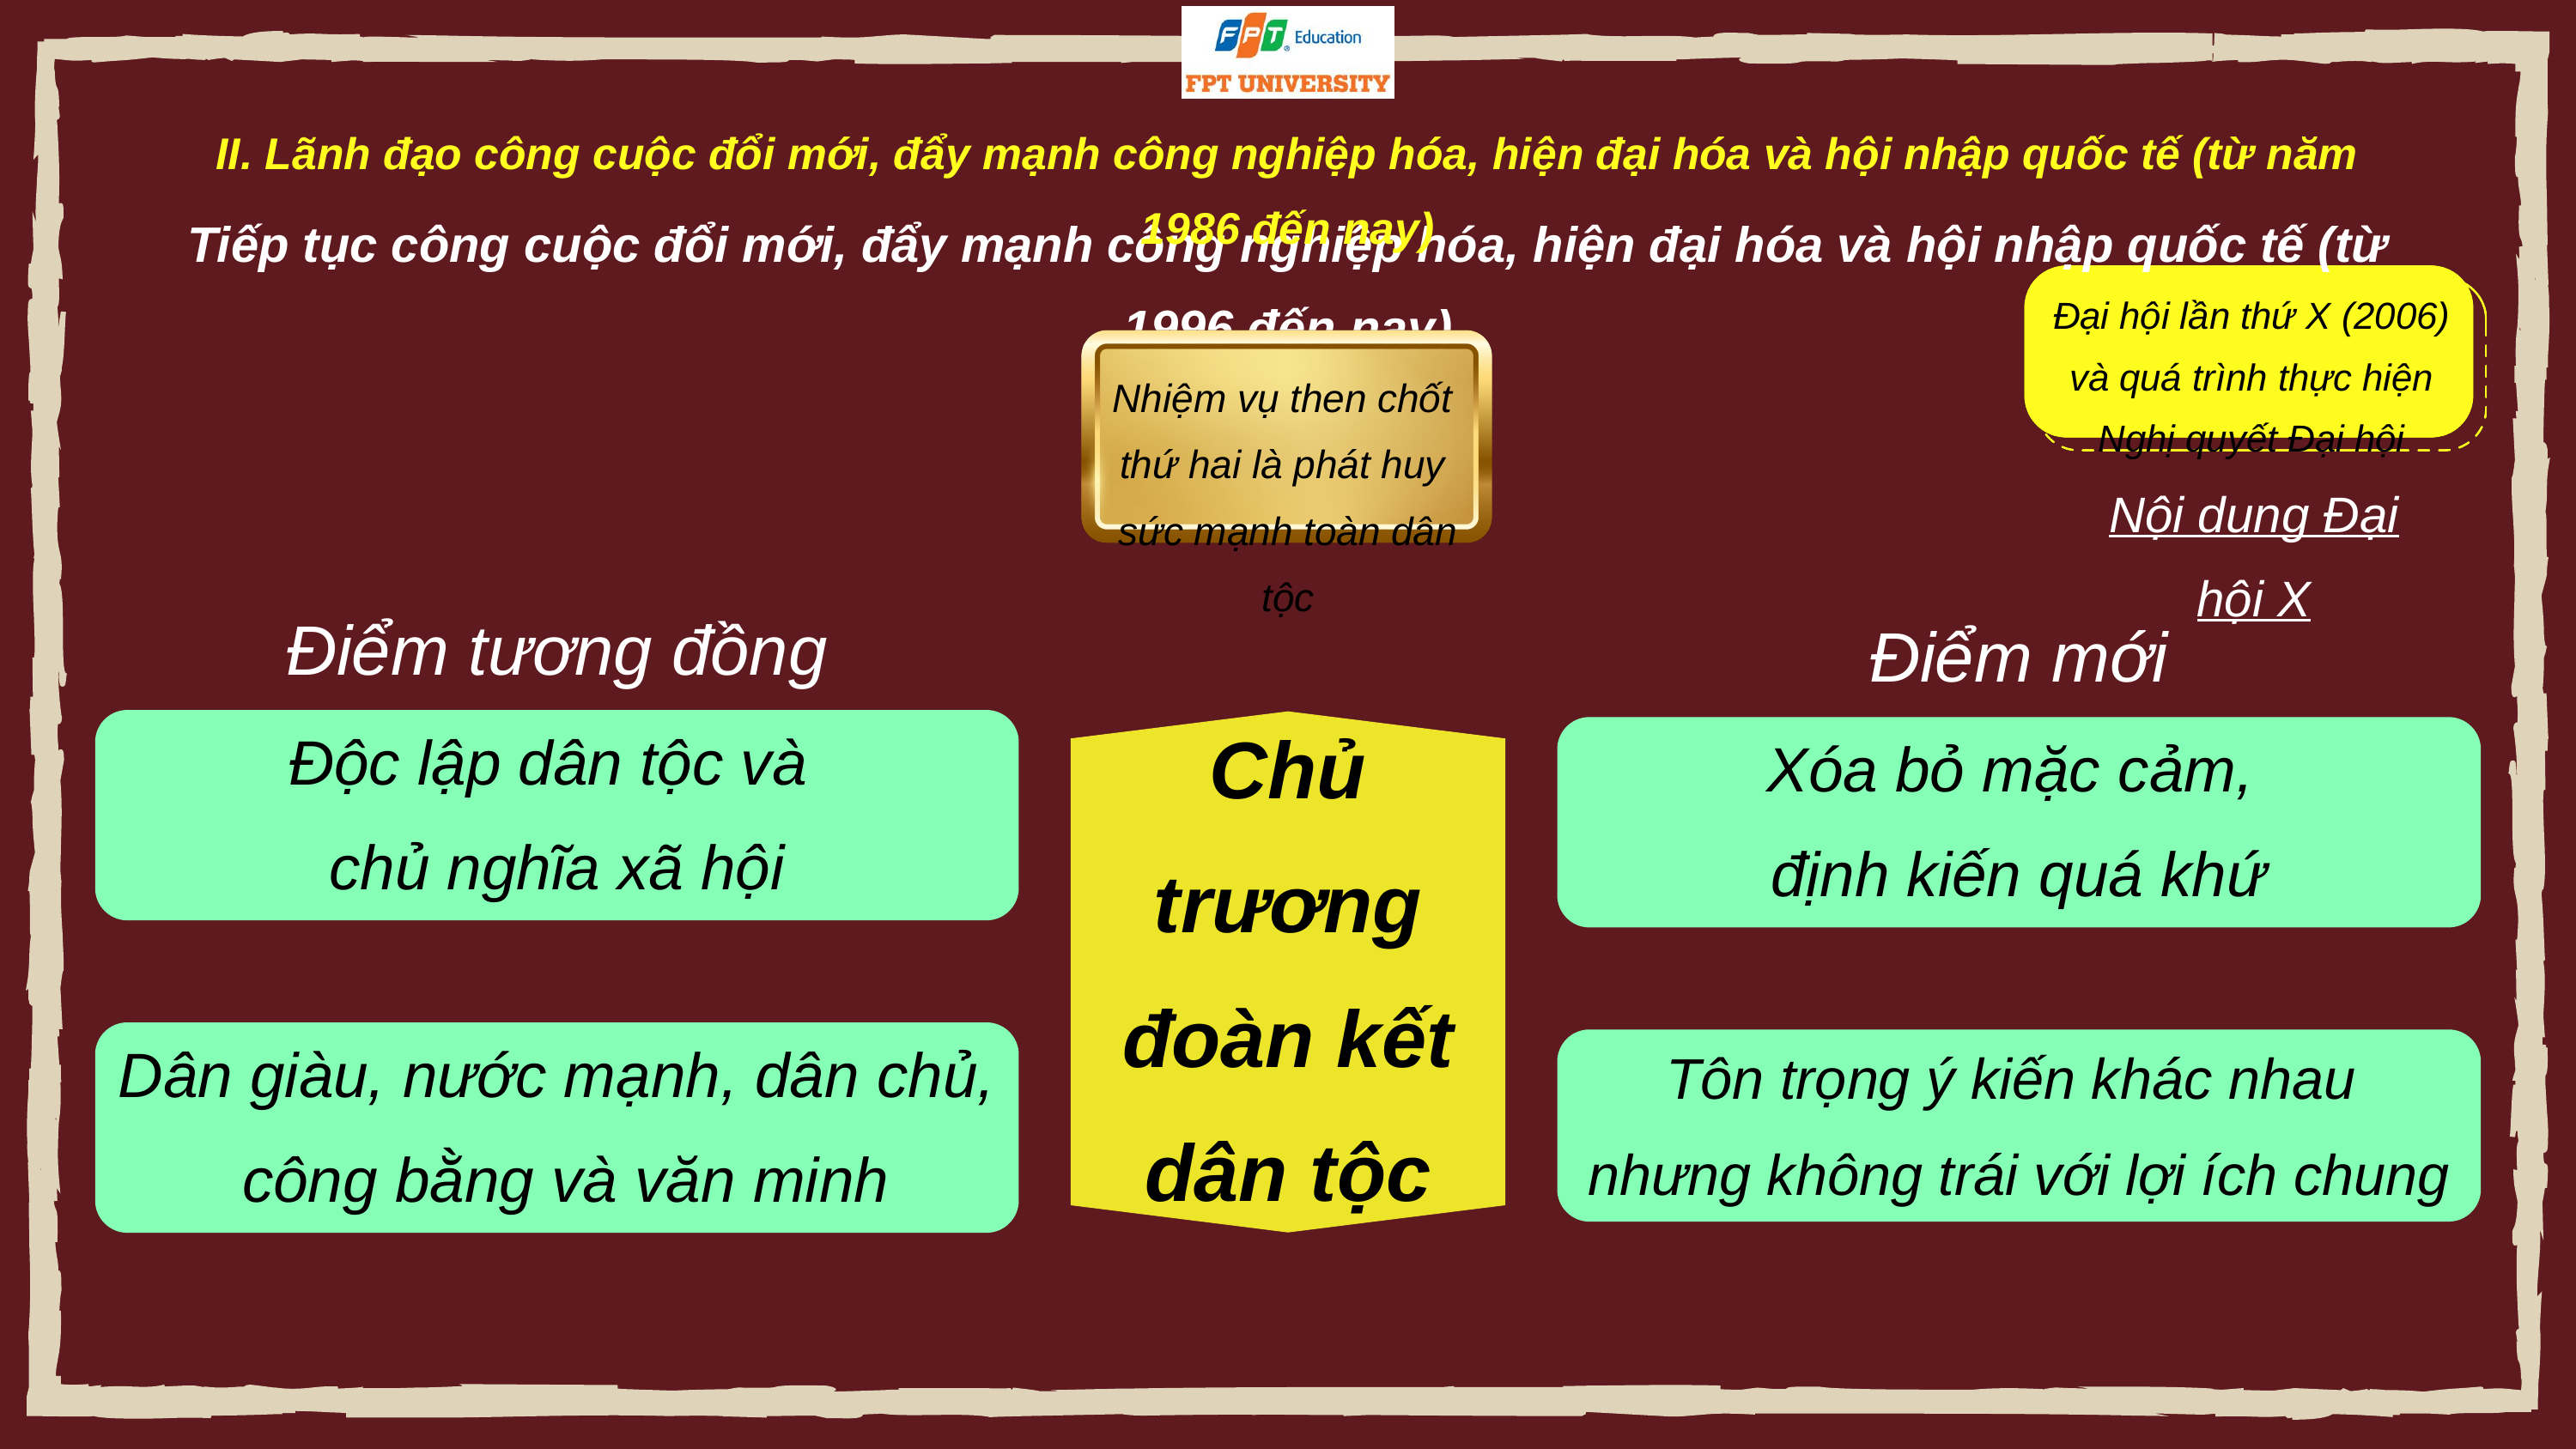

II. Lãnh đạo công cuộc đổi mới, đẩy mạnh công nghiệp hóa, hiện đại hóa và hội nhập quốc tế (từ năm 1986 đến nay)
Tiếp tục công cuộc đổi mới, đẩy mạnh công nghiệp hóa, hiện đại hóa và hội nhập quốc tế (từ 1996 đến nay)

Đại hội lần thứ X (2006)
và quá trình thực hiện
Nghị quyết Đại hội

Nhiệm vụ then chốt
thứ hai là phát huy
sức mạnh toàn dân tộc
Nội dung Đại hội X
Điểm tương đồng
Điểm mới

Độc lập dân tộc và
chủ nghĩa xã hội

Chủ trương đoàn kết dân tộc

Xóa bỏ mặc cảm,
định kiến quá khứ

Dân giàu, nước mạnh, dân chủ,
 công bằng và văn minh

Tôn trọng ý kiến khác nhau
nhưng không trái với lợi ích chung